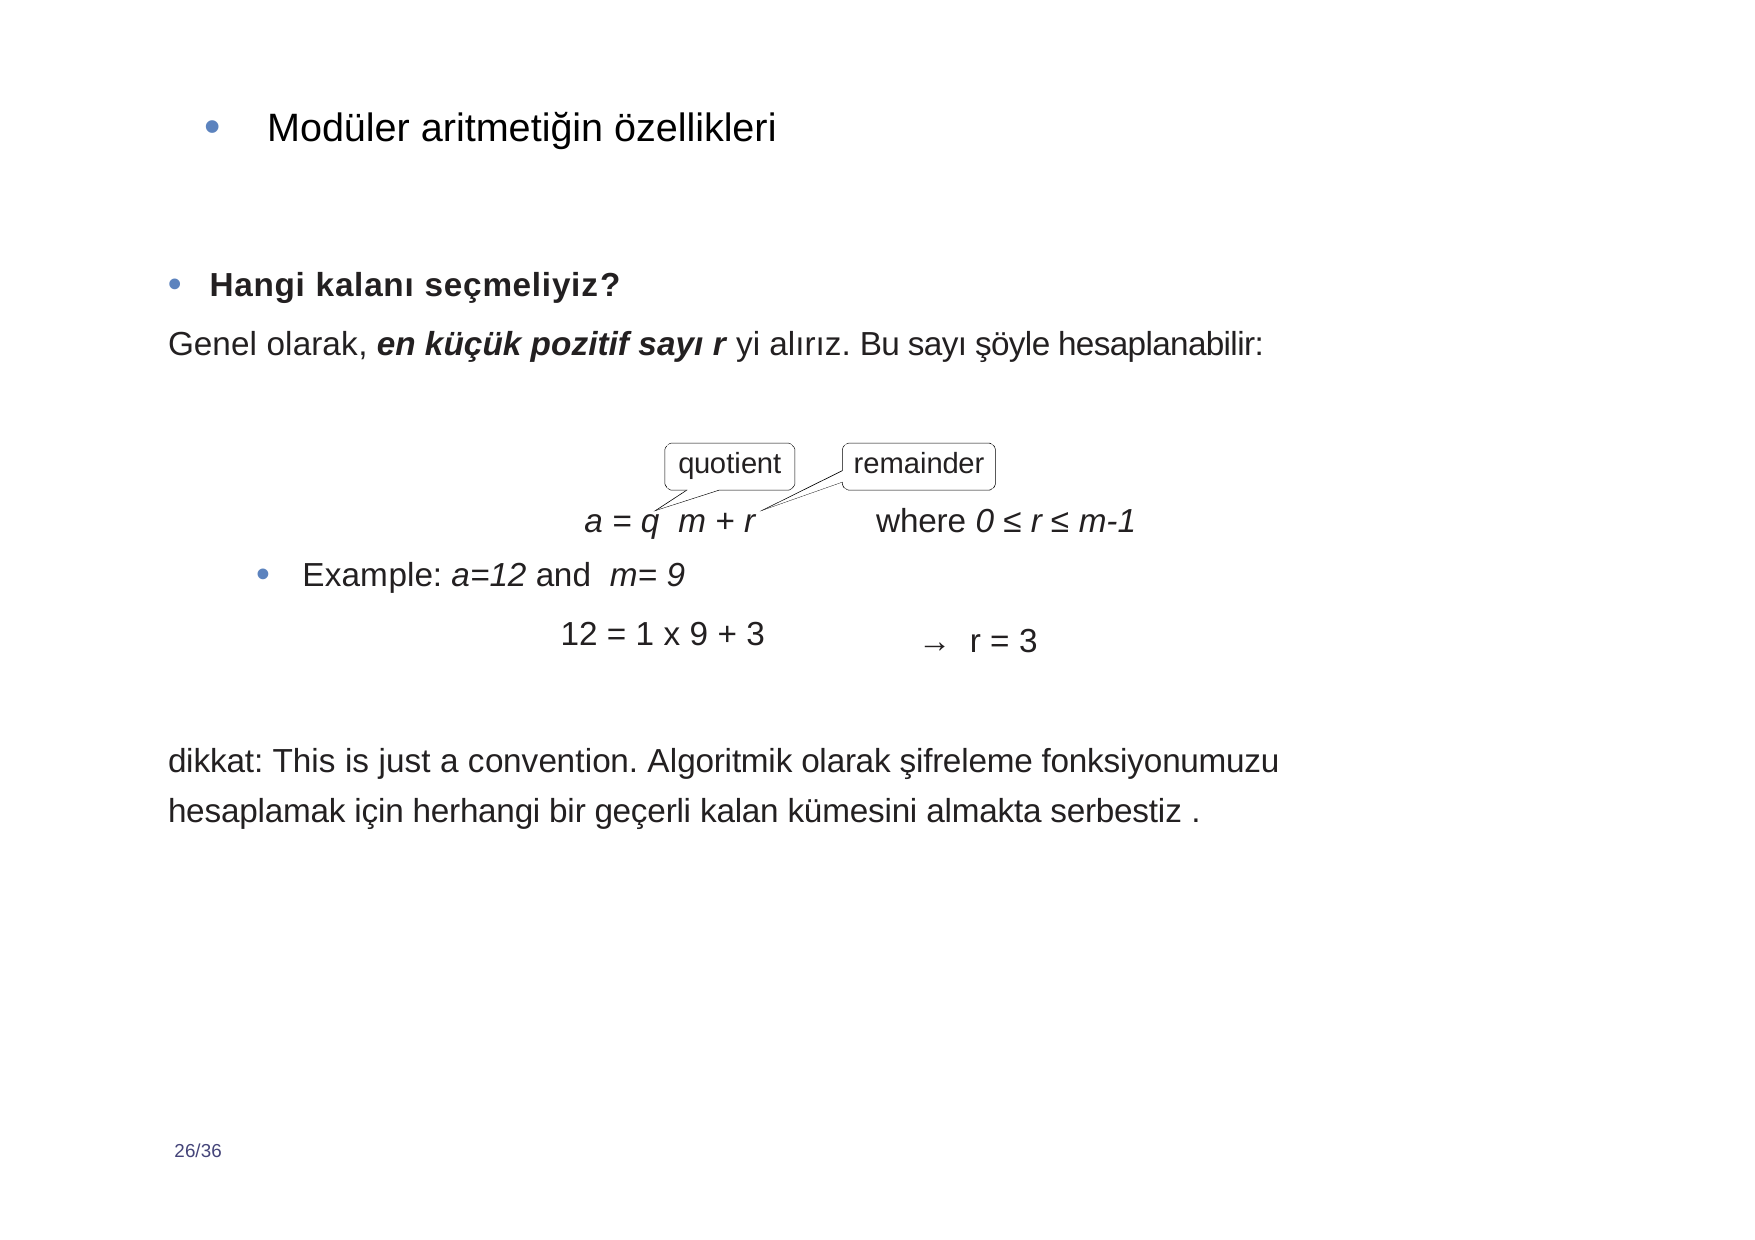

Modüler aritmetiğin özellikleri
Hangi kalanı seçmeliyiz?
Genel olarak, en küçük pozitif sayı r yi alırız. Bu sayı şöyle hesaplanabilir:

quotient

a = q  m + r

Example: a=12 and  m= 9

12 = 1 x 9 + 3
remainder

where 0 ≤ r ≤ m-1
→  r = 3
dikkat: This is just a convention. Algoritmik olarak şifreleme fonksiyonumuzu hesaplamak için herhangi bir geçerli kalan kümesini almakta serbestiz .
26/36